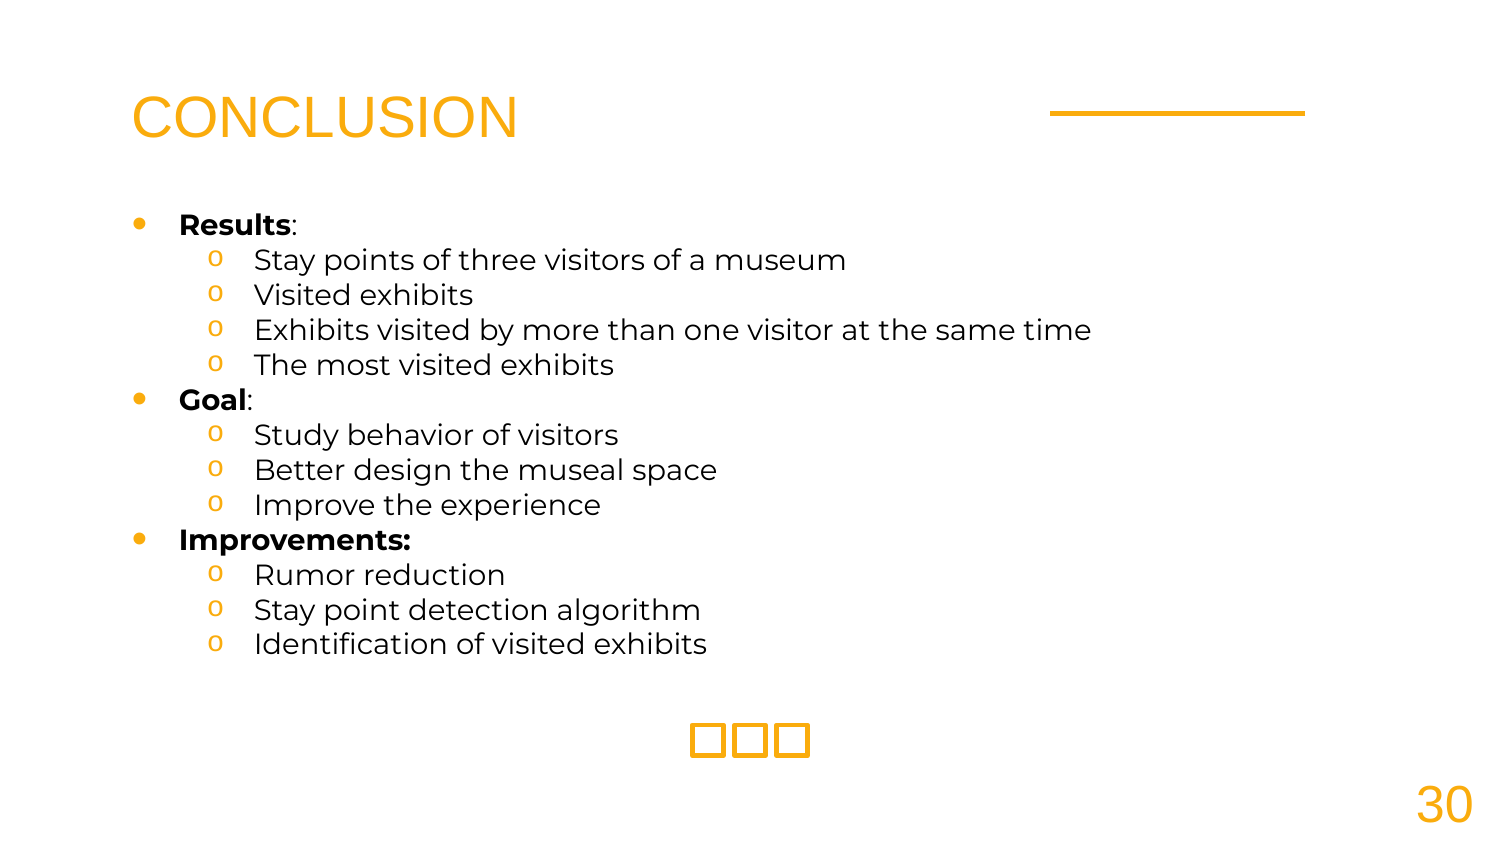

# CONCLUSION
Results:
Stay points of three visitors of a museum
Visited exhibits
Exhibits visited by more than one visitor at the same time
The most visited exhibits
Goal:
Study behavior of visitors
Better design the museal space
Improve the experience
Improvements:
Rumor reduction
Stay point detection algorithm
Identification of visited exhibits
30